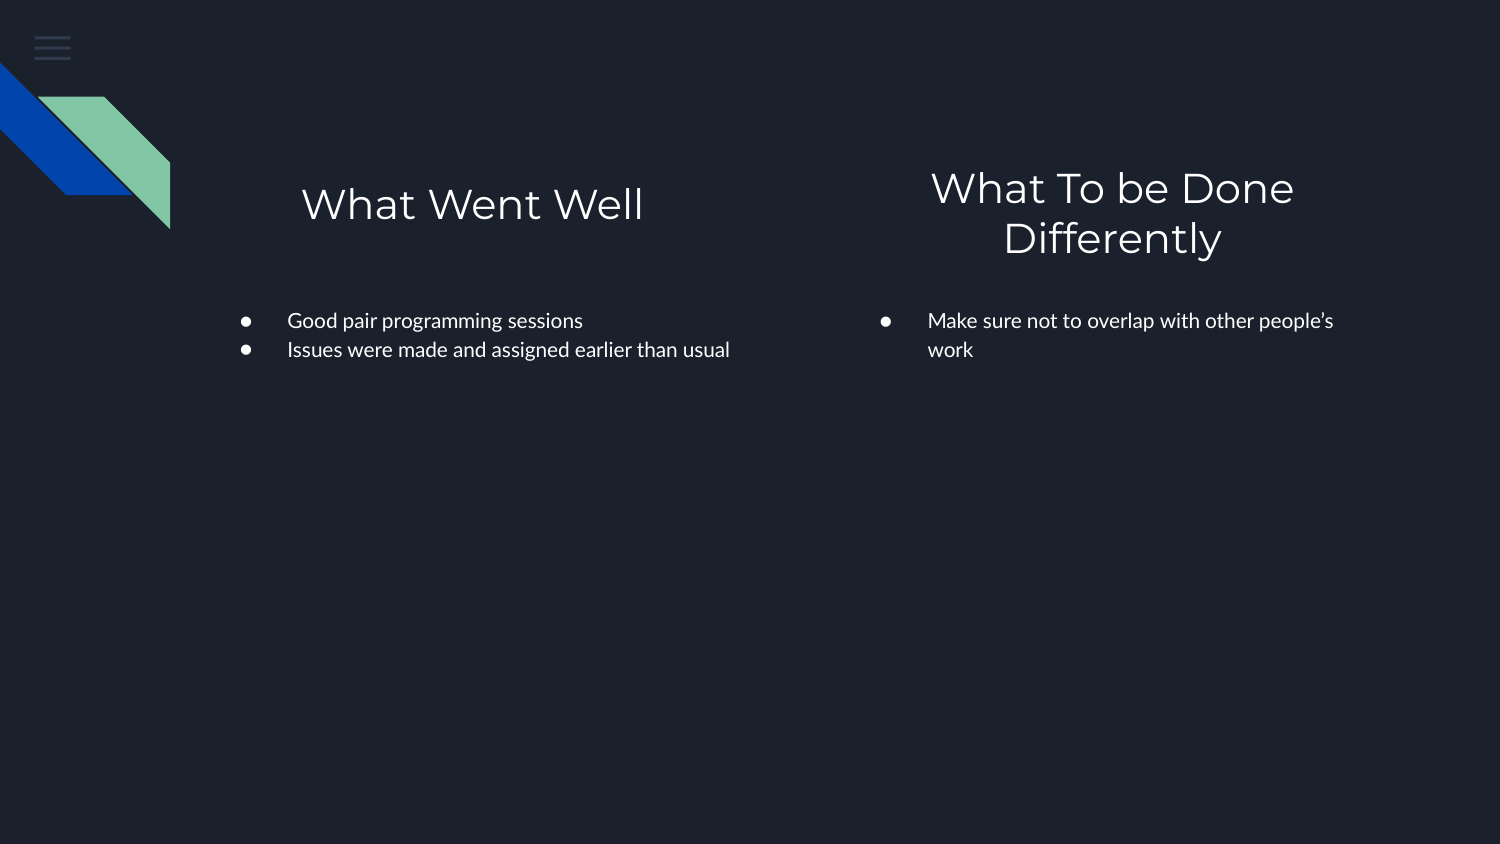

# What Went Well
What To be Done Differently
Good pair programming sessions
Issues were made and assigned earlier than usual
Make sure not to overlap with other people’s work